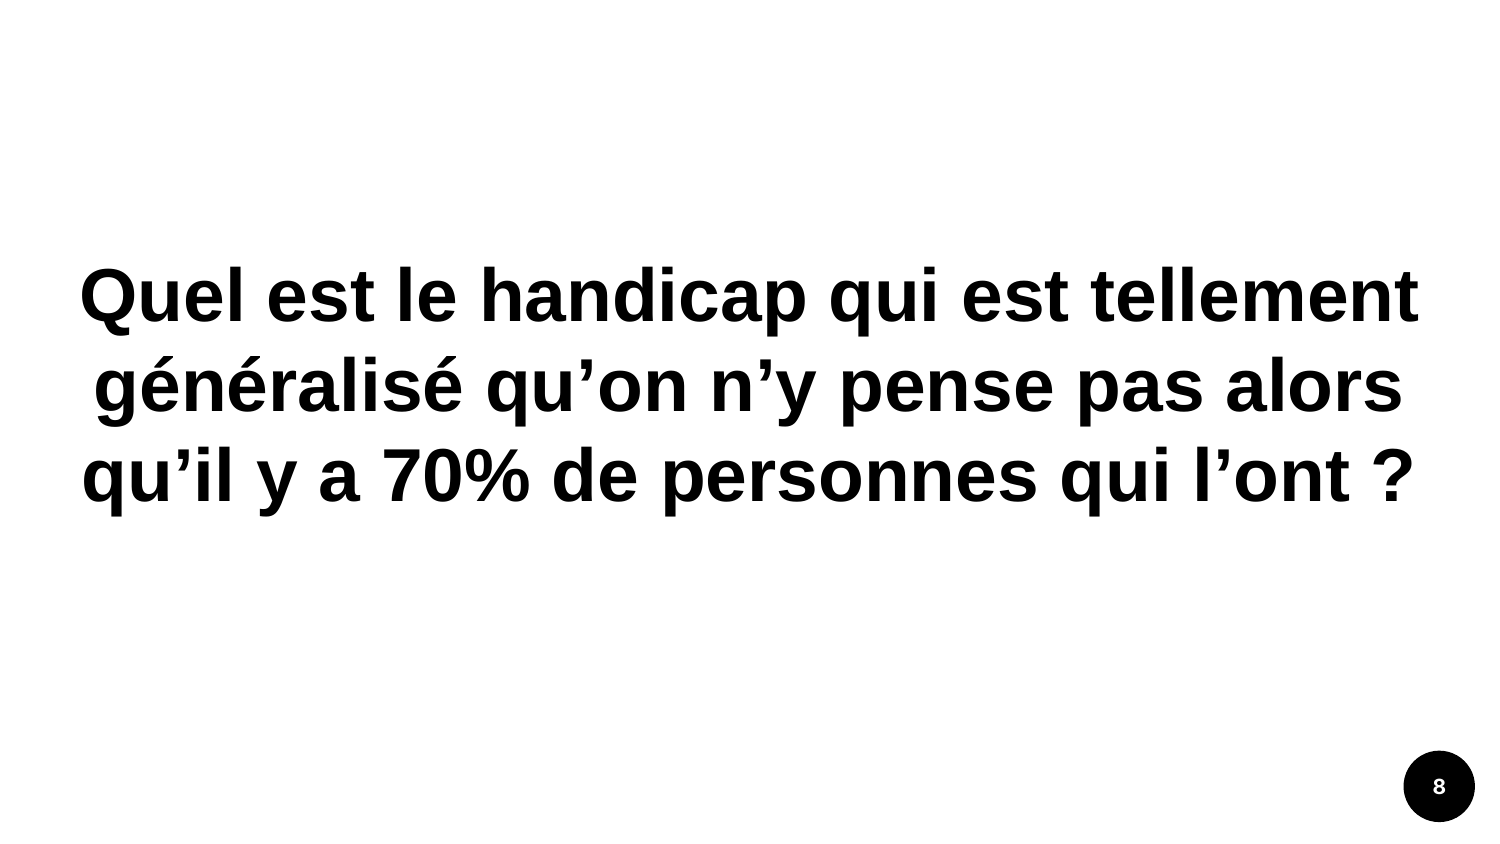

# Quel est le handicap qui est tellement généralisé qu’on n’y pense pas alors qu’il y a 70% de personnes qui l’ont ?
8